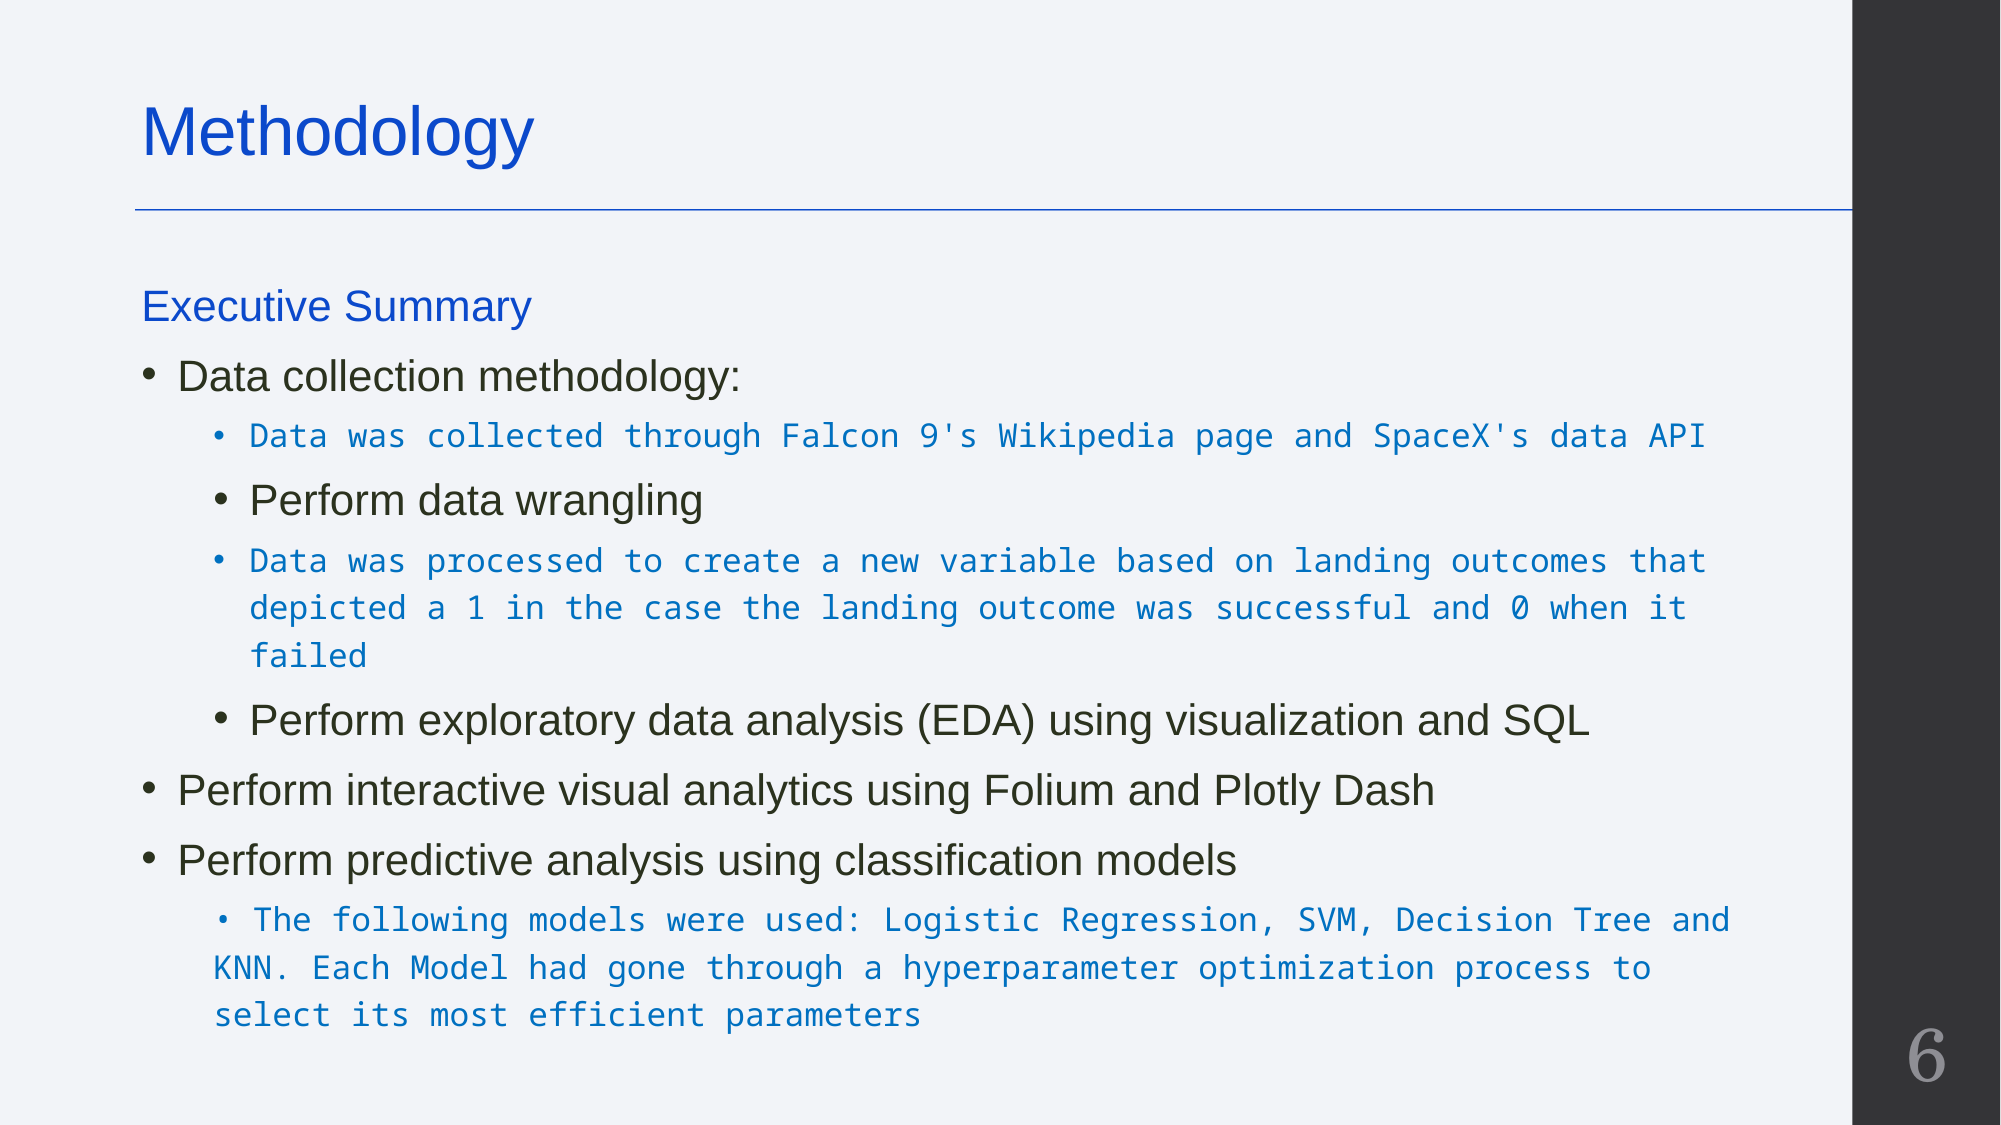

Methodology
Executive Summary
Data collection methodology:
Data was collected through Falcon 9's Wikipedia page and SpaceX's data API
Perform data wrangling
Data was processed to create a new variable based on landing outcomes that depicted a 1 in the case the landing outcome was successful and 0 when it failed
Perform exploratory data analysis (EDA) using visualization and SQL
Perform interactive visual analytics using Folium and Plotly Dash
Perform predictive analysis using classification models
• The following models were used: Logistic Regression, SVM, Decision Tree and KNN. Each Model had gone through a hyperparameter optimization process to select its most efficient parameters

6